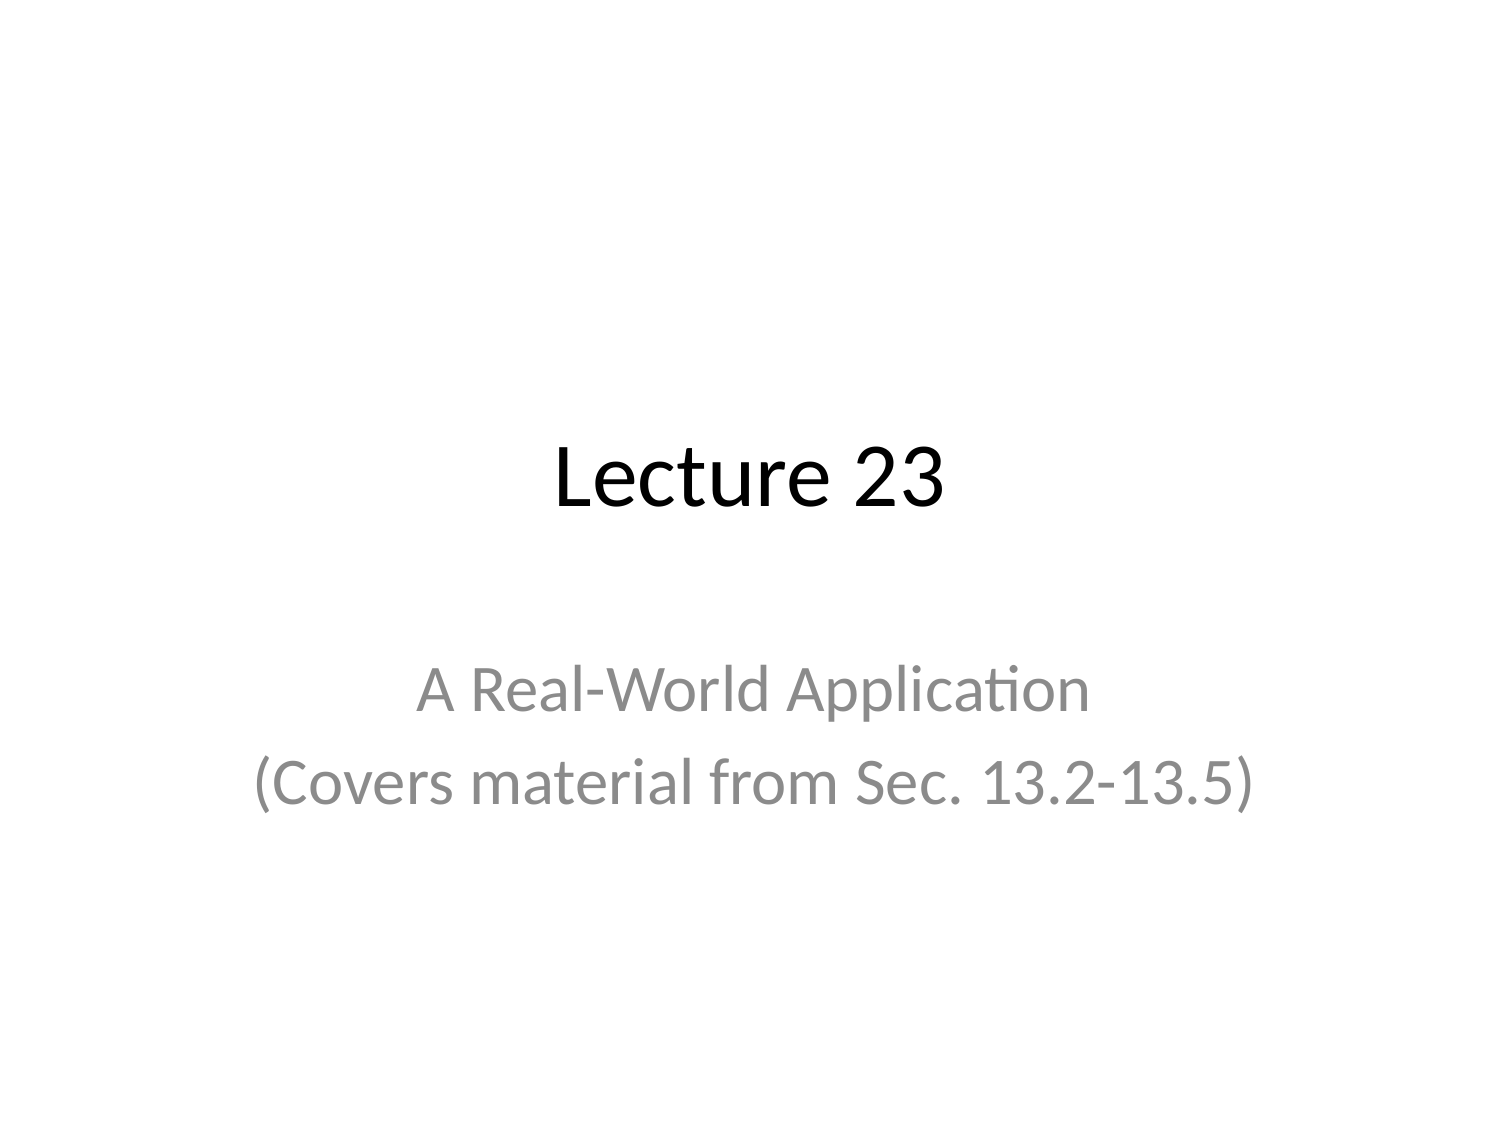

# Lecture 23
A Real-World Application
(Covers material from Sec. 13.2-13.5)